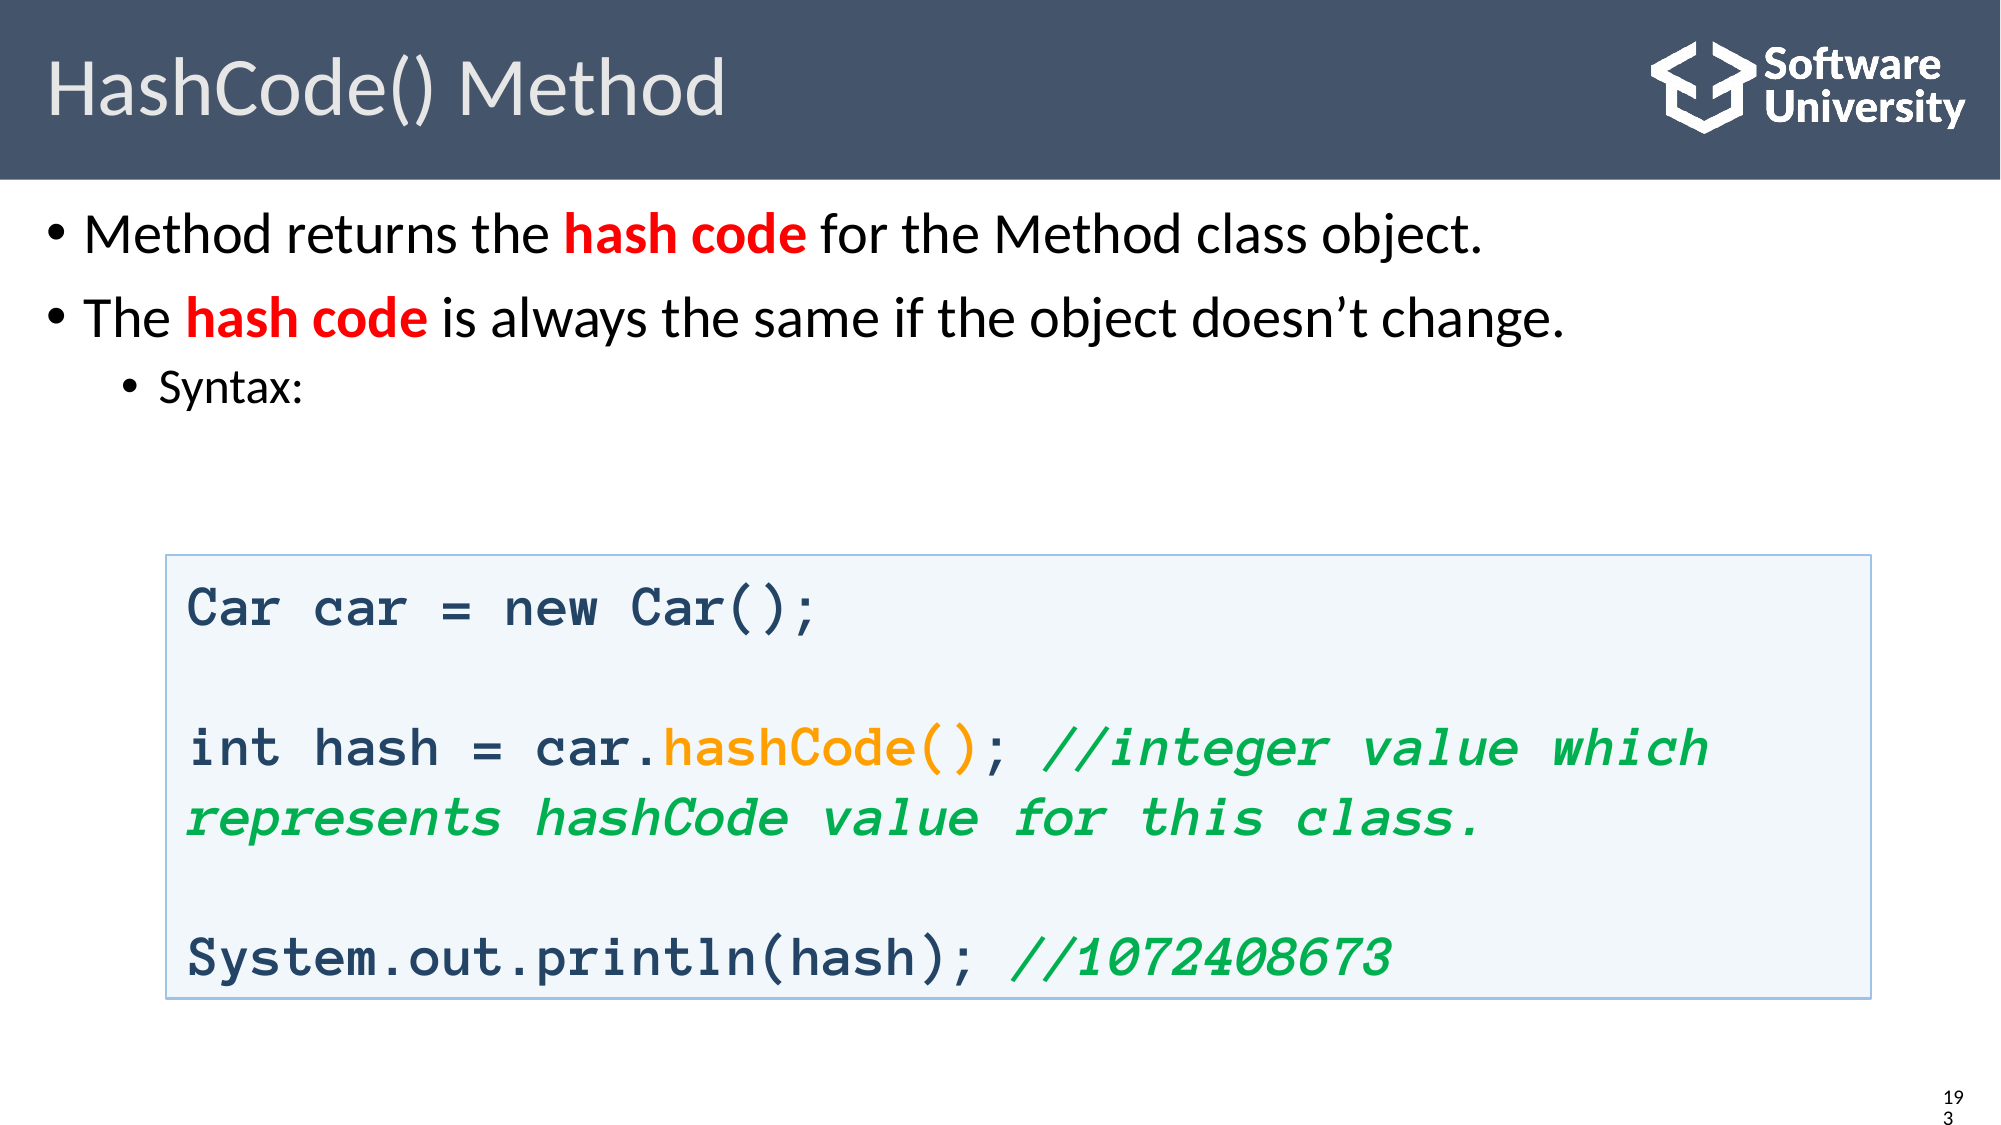

# HashCode() Method
Method returns the hash code for the Method class object.
The hash code is always the same if the object doesn’t change.
Syntax:
Car car = new Car();

int hash = car.hashCode(); //integer value which represents hashCode value for this class.

System.out.println(hash); //1072408673
193